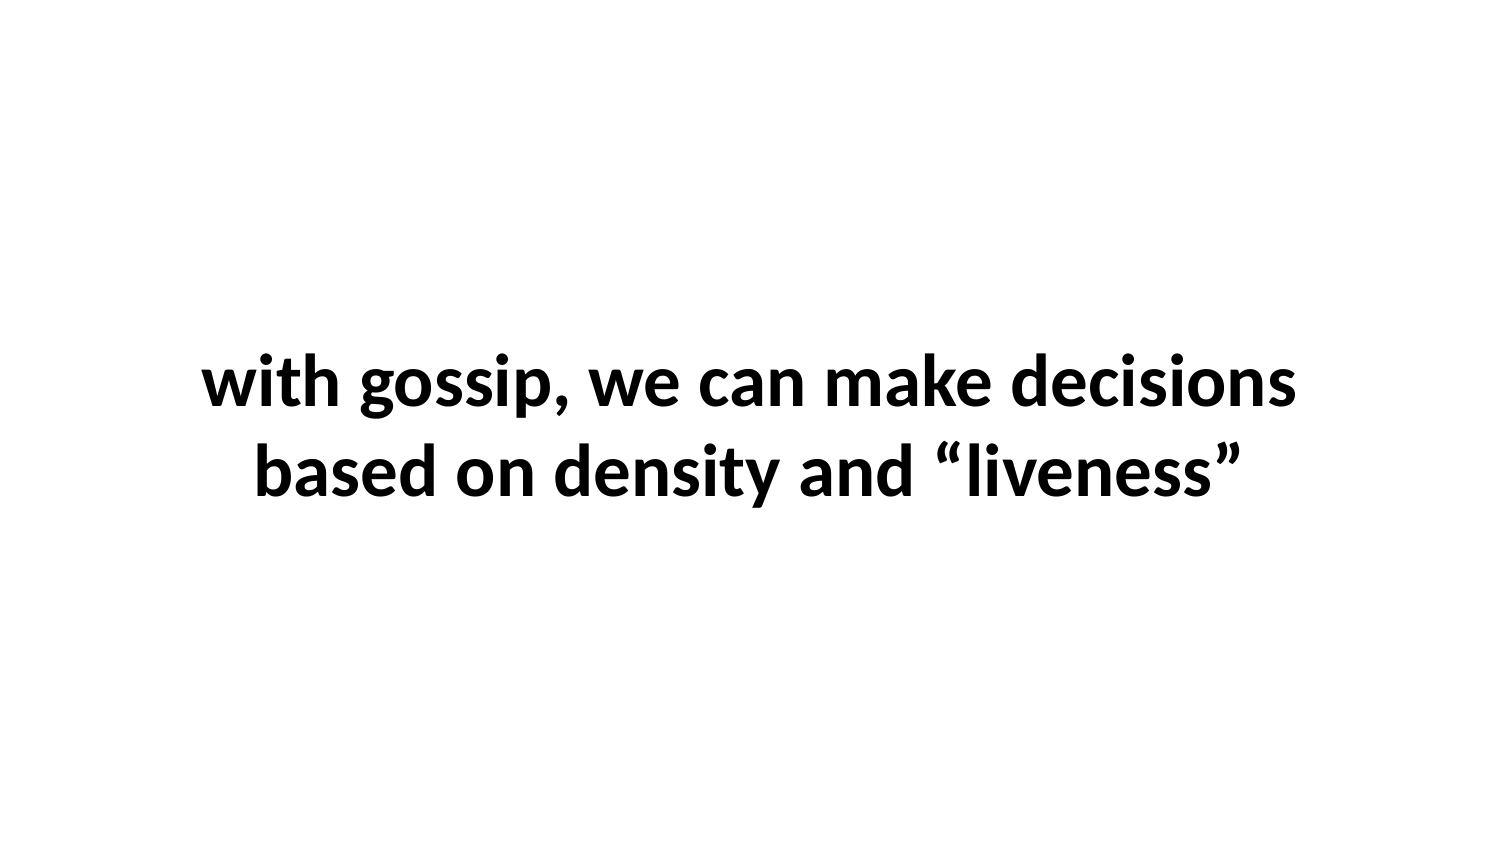

with gossip, we can make decisions based on density and “liveness”